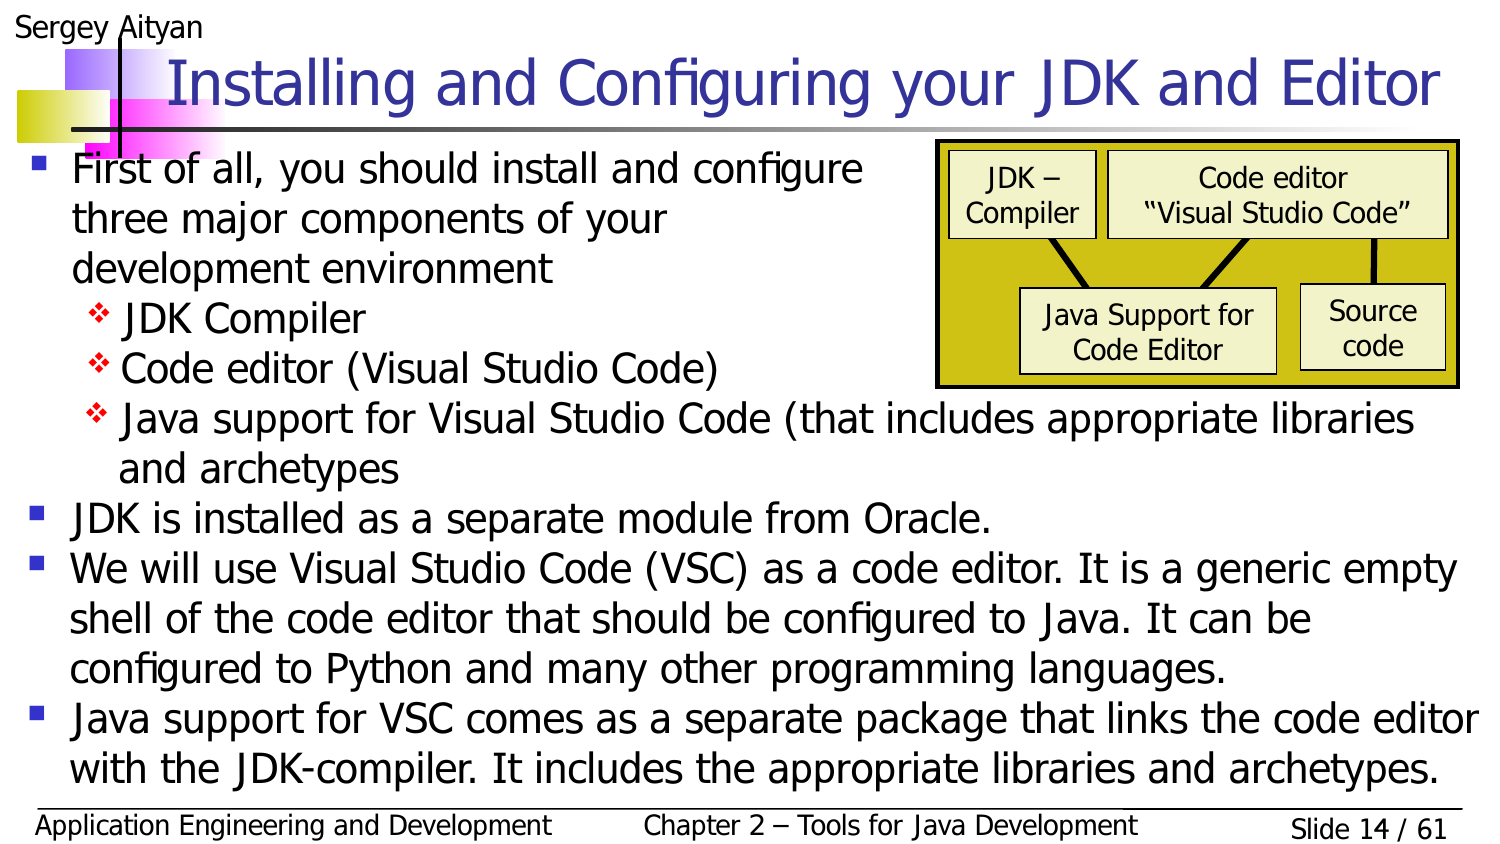

# Installing and Configuring your JDK and Editor
First of all, you should install and configure three major components of your development environment
JDK Compiler
Code editor (Visual Studio Code)

JDK – Compiler
Code editor
“Visual Studio Code”
Source code
Java Support for Code Editor
Java support for Visual Studio Code (that includes appropriate libraries and archetypes
JDK is installed as a separate module from Oracle.
We will use Visual Studio Code (VSC) as a code editor. It is a generic empty shell of the code editor that should be configured to Java. It can be configured to Python and many other programming languages.
Java support for VSC comes as a separate package that links the code editor with the JDK-compiler. It includes the appropriate libraries and archetypes.